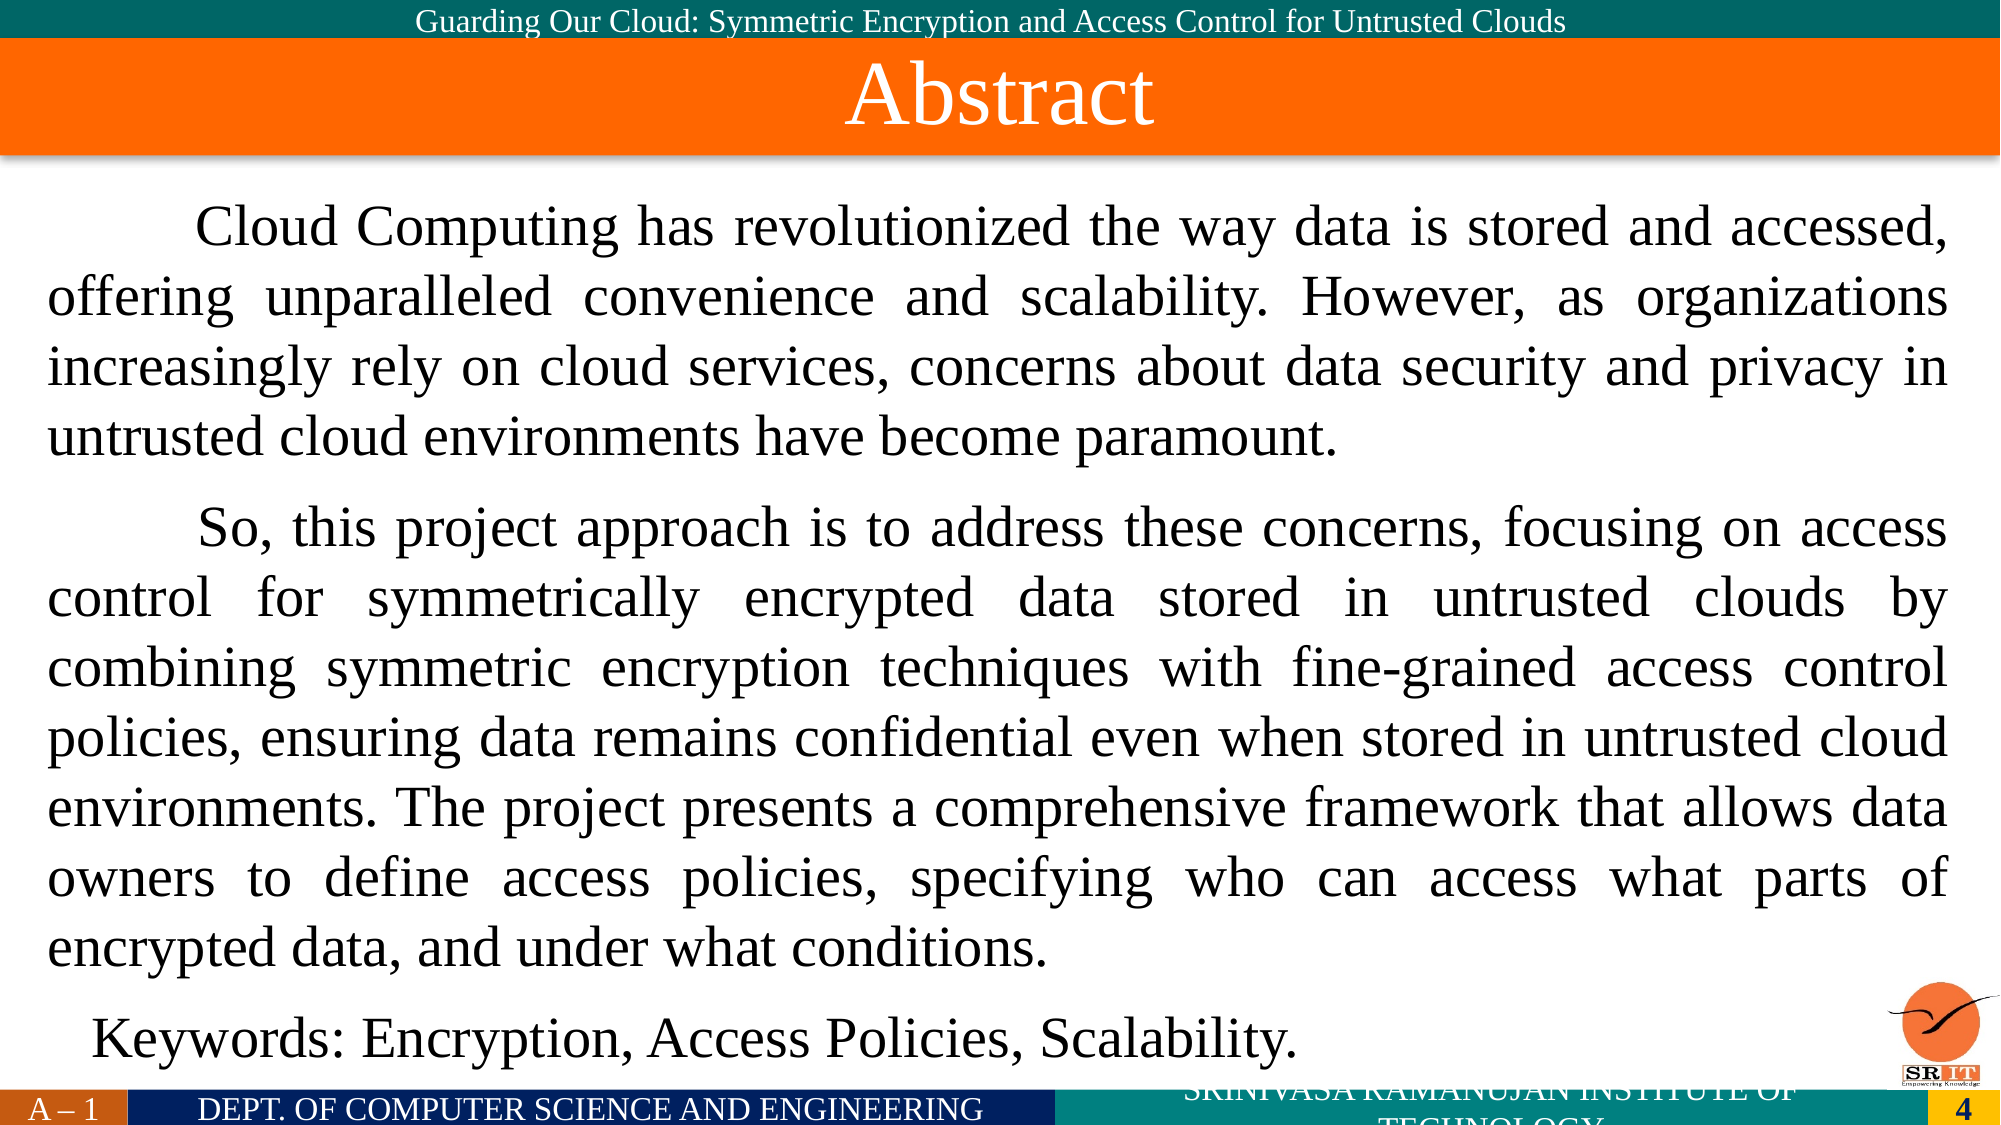

Abstract
# Cloud Computing has revolutionized the way data is stored and accessed, offering unparalleled convenience and scalability. However, as organizations increasingly rely on cloud services, concerns about data security and privacy in untrusted cloud environments have become paramount.
        So, this project approach is to address these concerns, focusing on access control for symmetrically encrypted data stored in untrusted clouds by combining symmetric encryption techniques with fine-grained access control policies, ensuring data remains confidential even when stored in untrusted cloud environments. The project presents a comprehensive framework that allows data owners to define access policies, specifying who can access what parts of encrypted data, and under what conditions.
   Keywords: Encryption, Access Policies, Scalability.